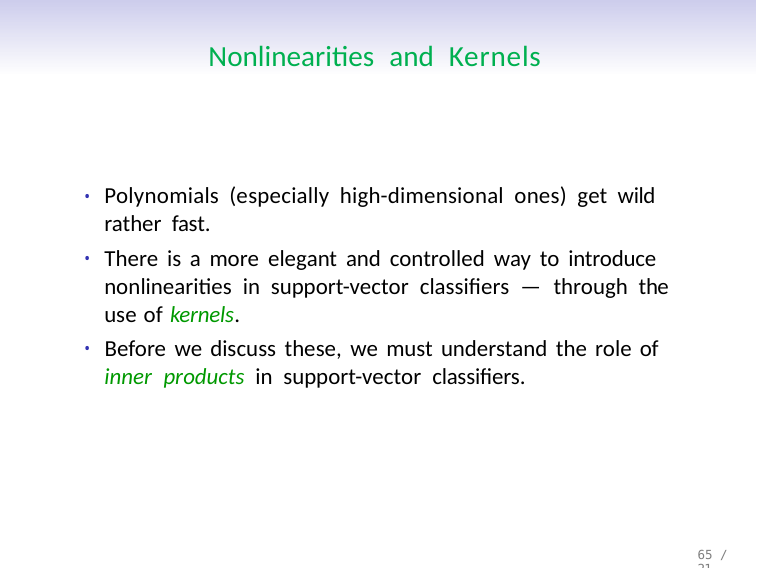

# Nonlinearities and Kernels
Polynomials (especially high-dimensional ones) get wild rather fast.
There is a more elegant and controlled way to introduce nonlinearities in support-vector classifiers — through the use of kernels.
Before we discuss these, we must understand the role of
inner products in support-vector classifiers.
65 / 21